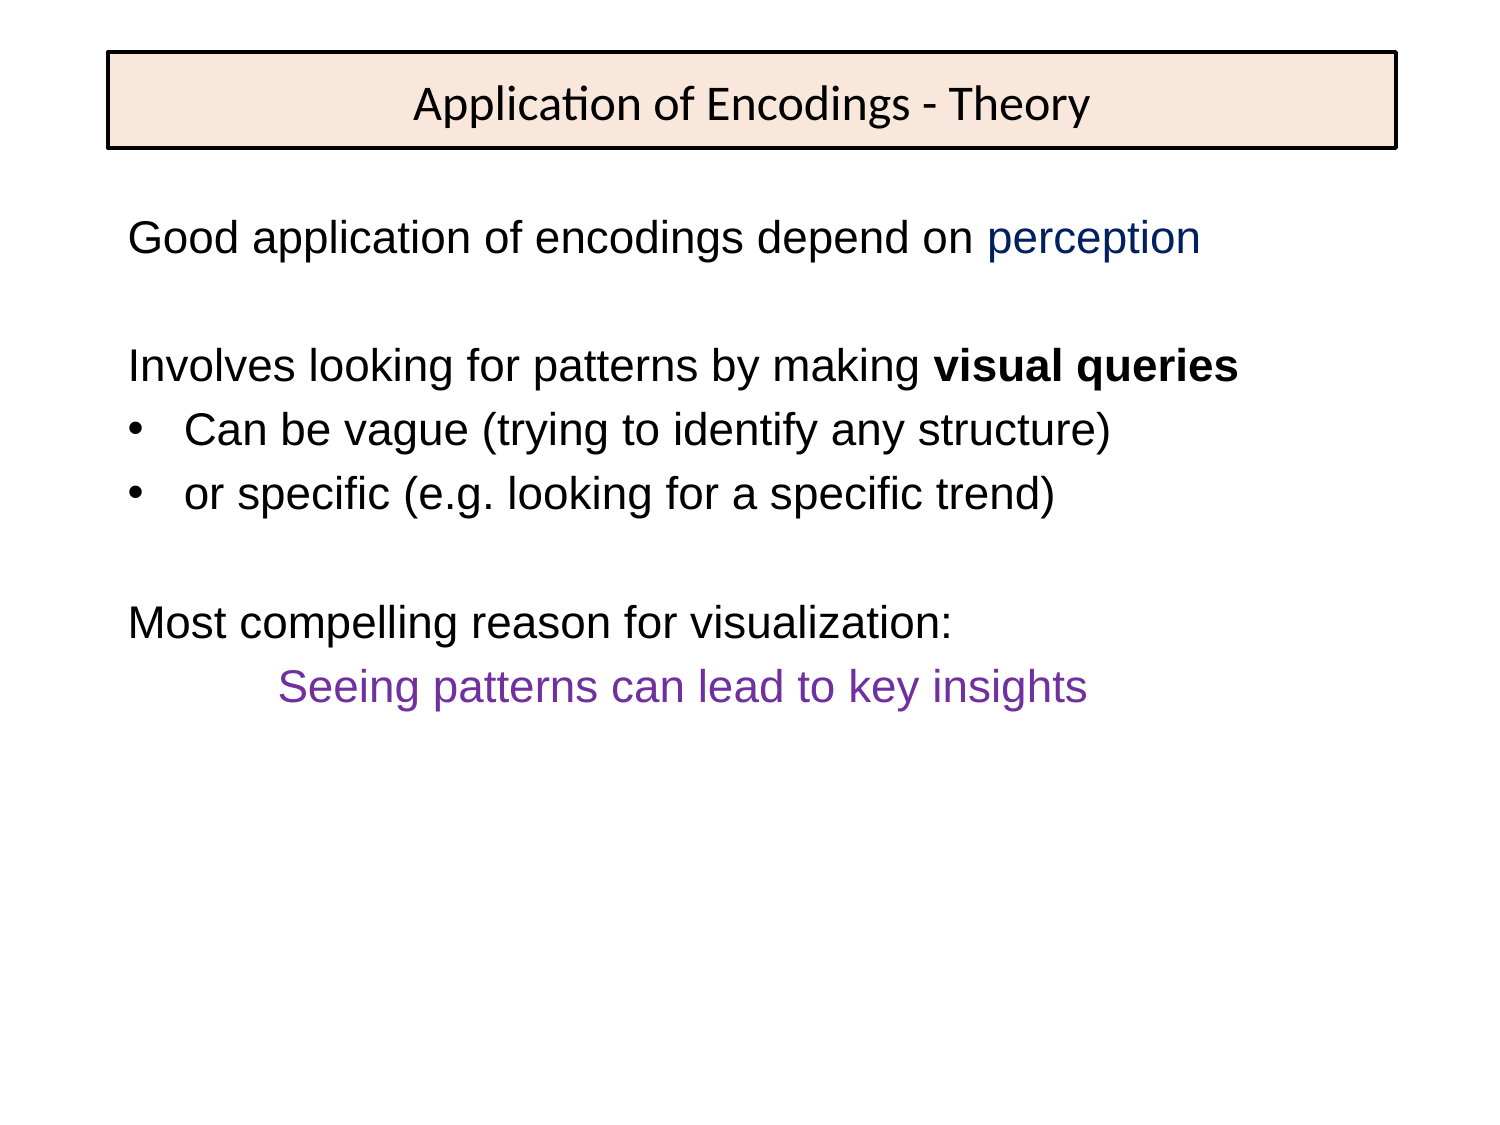

# Application of Encodings - Theory
Good application of encodings depend on perception

Involves looking for patterns by making visual queries
Can be vague (trying to identify any structure)
or specific (e.g. looking for a specific trend)

Most compelling reason for visualization:
	Seeing patterns can lead to key insights